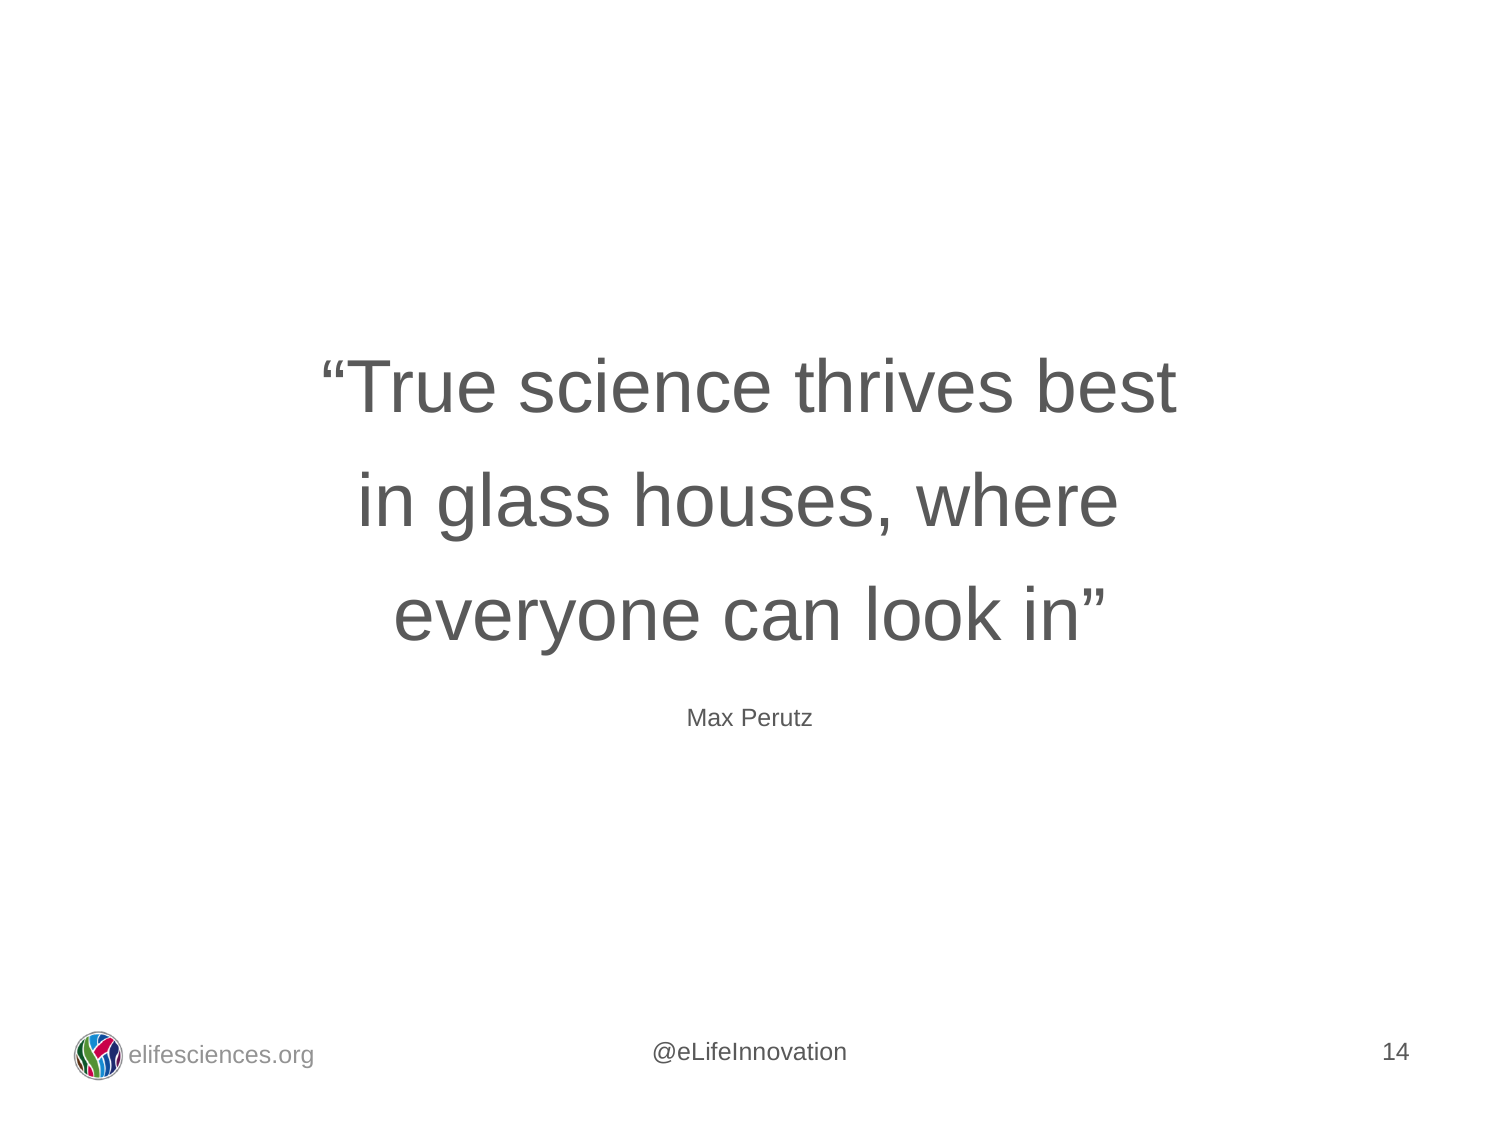

#
“True science thrives best
in glass houses, where
everyone can look in”

Max Perutz
14
elifesciences.org